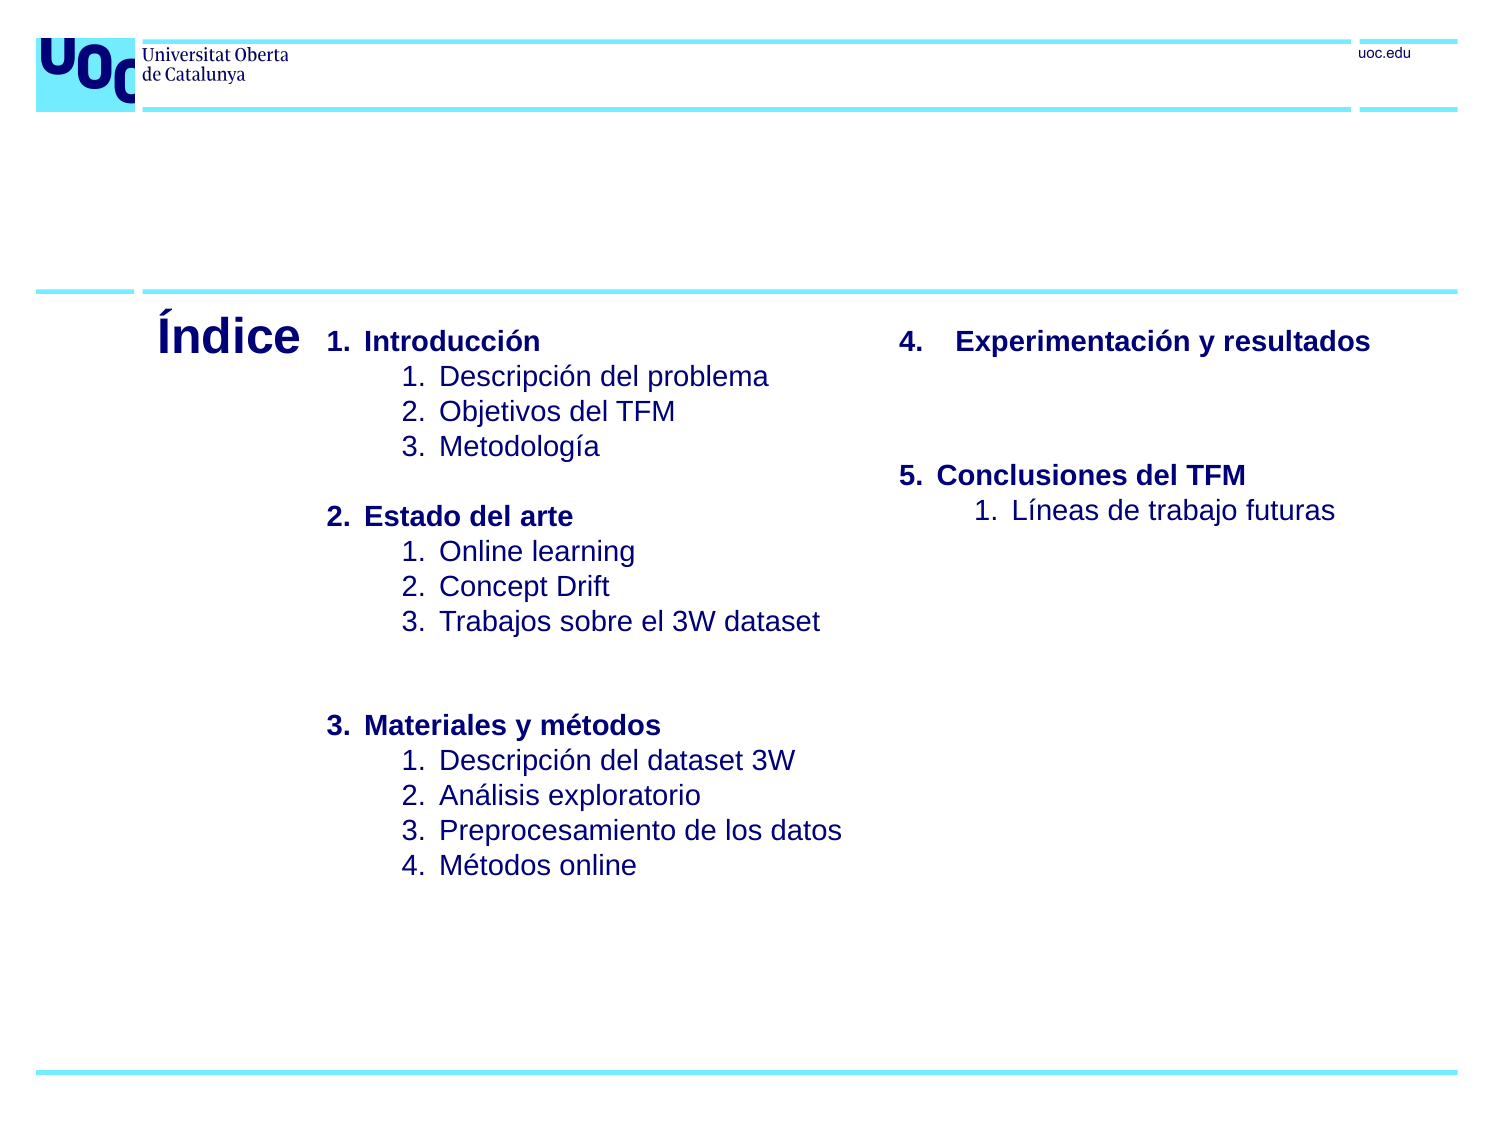

Índice
Introducción
Descripción del problema
Objetivos del TFM
Metodología

Estado del arte
Online learning
Concept Drift
Trabajos sobre el 3W dataset

Materiales y métodos
Descripción del dataset 3W
Análisis exploratorio
Preprocesamiento de los datos
Métodos online

Experimentación y resultados

Conclusiones del TFM
Líneas de trabajo futuras